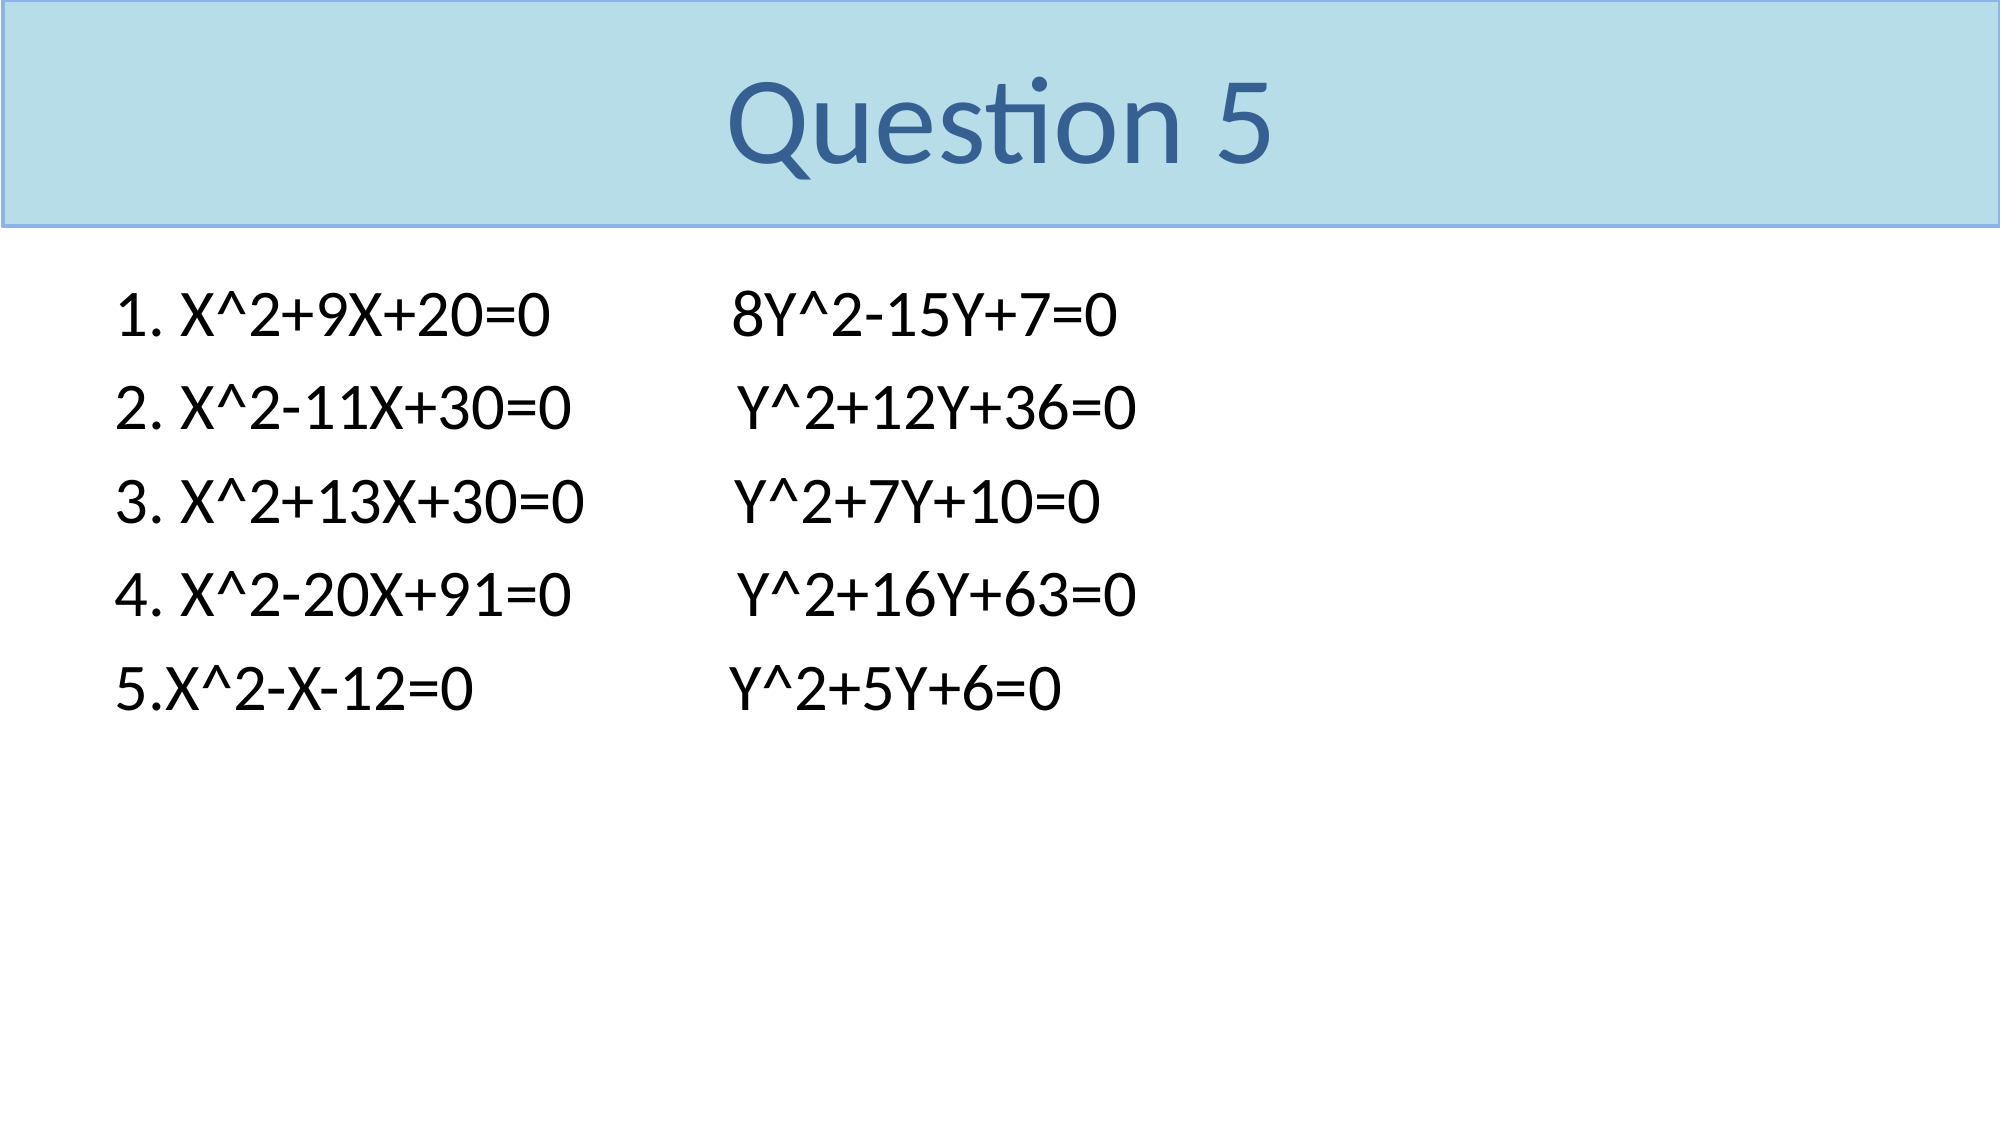

Question 5
#
1. X^2+9X+20=0            8Y^2-15Y+7=0
2. X^2-11X+30=0           Y^2+12Y+36=0
3. X^2+13X+30=0          Y^2+7Y+10=0
4. X^2-20X+91=0           Y^2+16Y+63=0
5.X^2-X-12=0                 Y^2+5Y+6=0